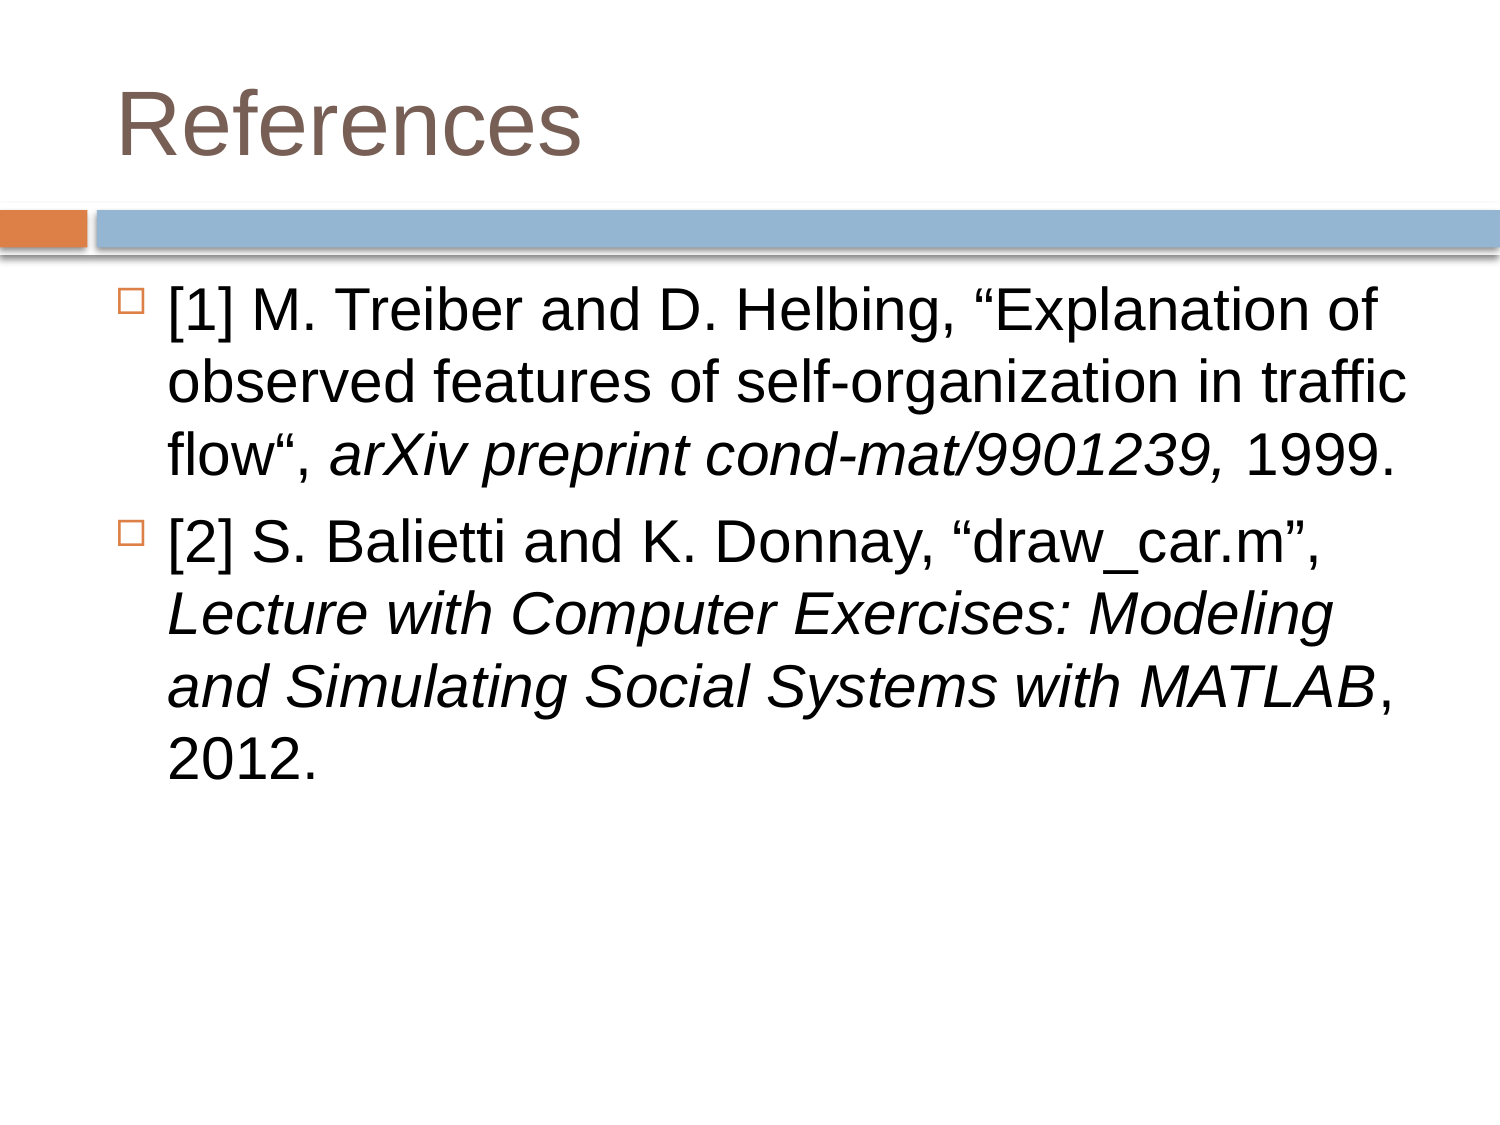

# References
[1] M. Treiber and D. Helbing, “Explanation of observed features of self-organization in traffic flow“, arXiv preprint cond-mat/9901239, 1999.
[2] S. Balietti and K. Donnay, “draw_car.m”, Lecture with Computer Exercises: Modeling and Simulating Social Systems with MATLAB, 2012.